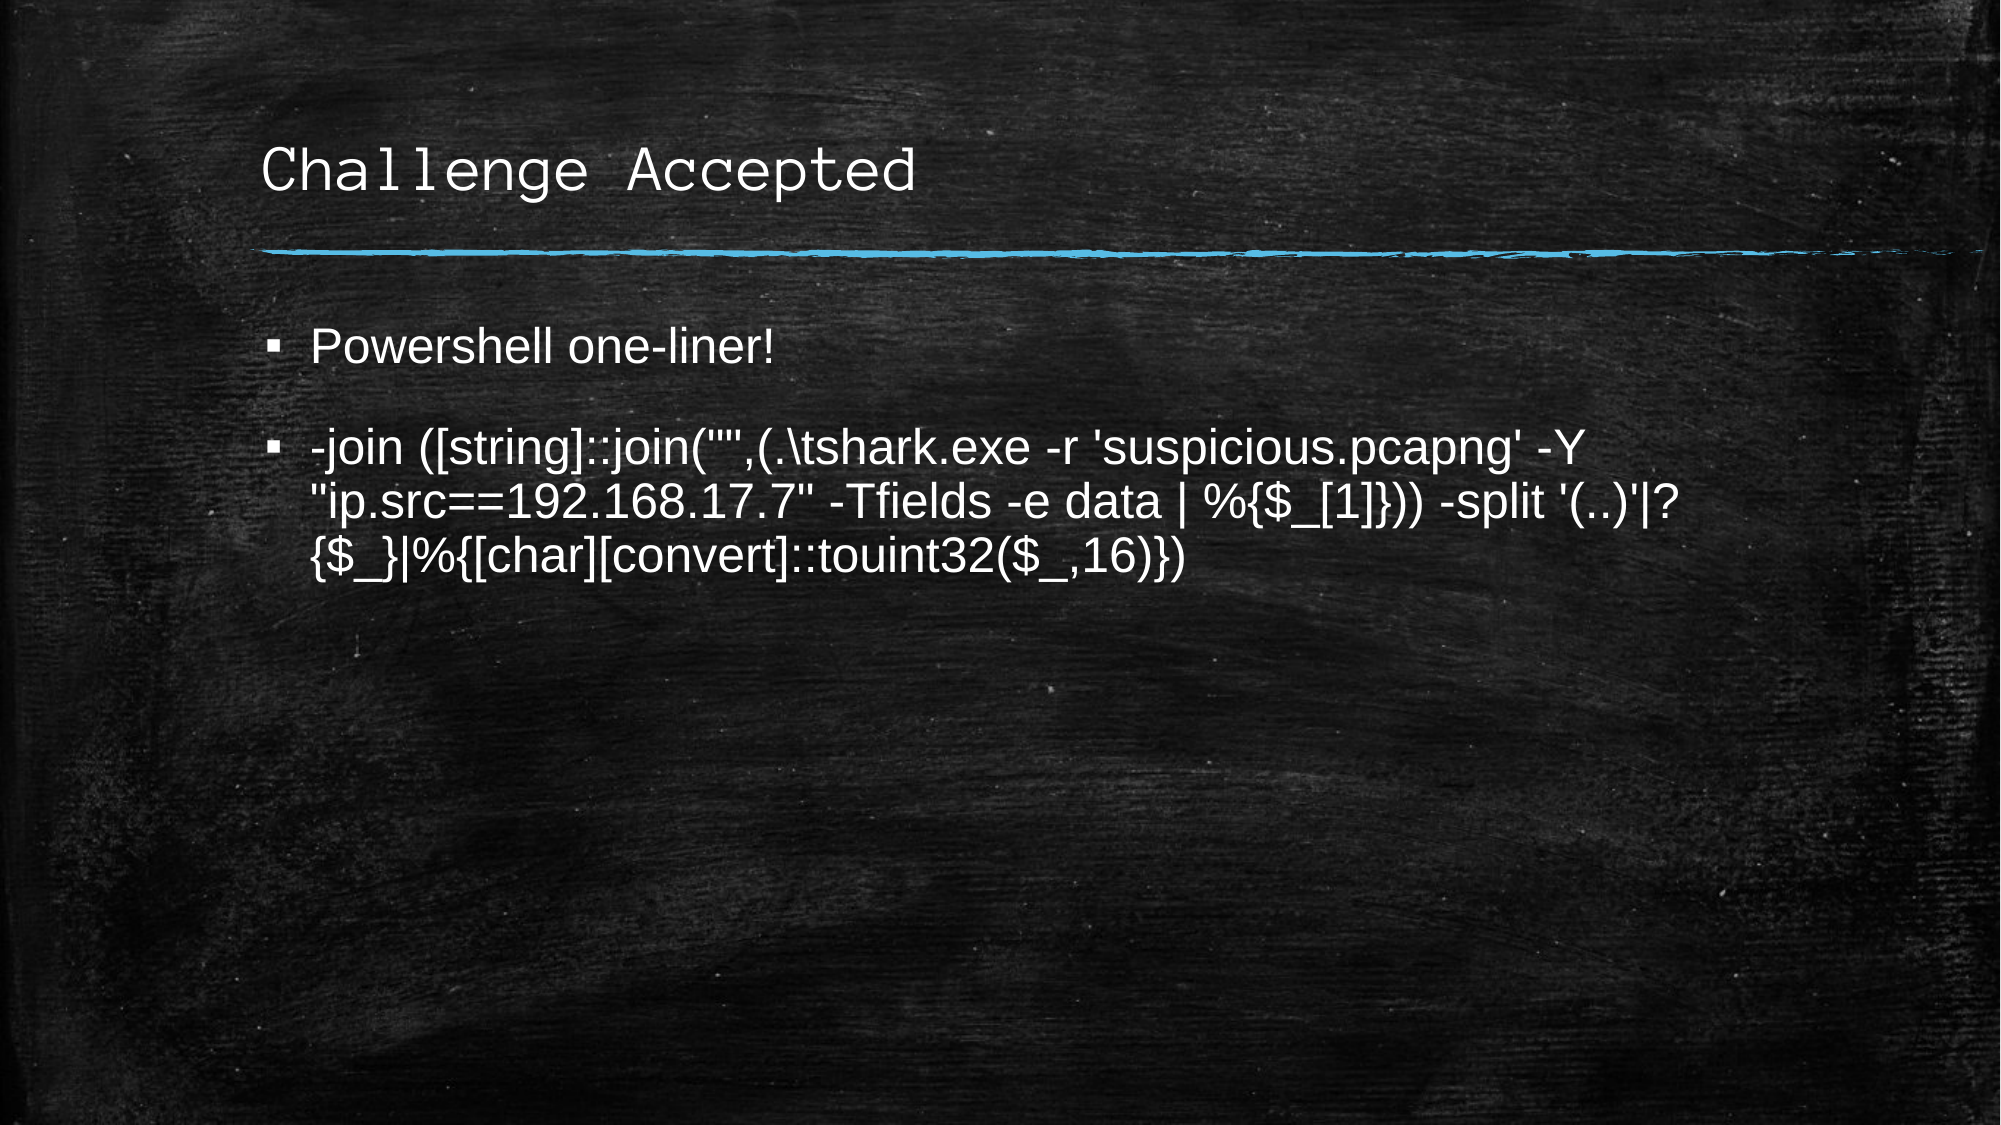

# Challenge Accepted
Powershell one-liner!

-join ([string]::join("",(.\tshark.exe -r 'suspicious.pcapng' -Y "ip.src==192.168.17.7" -Tfields -e data | %{$_[1]})) -split '(..)'|? {$_}|%{[char][convert]::touint32($_,16)})